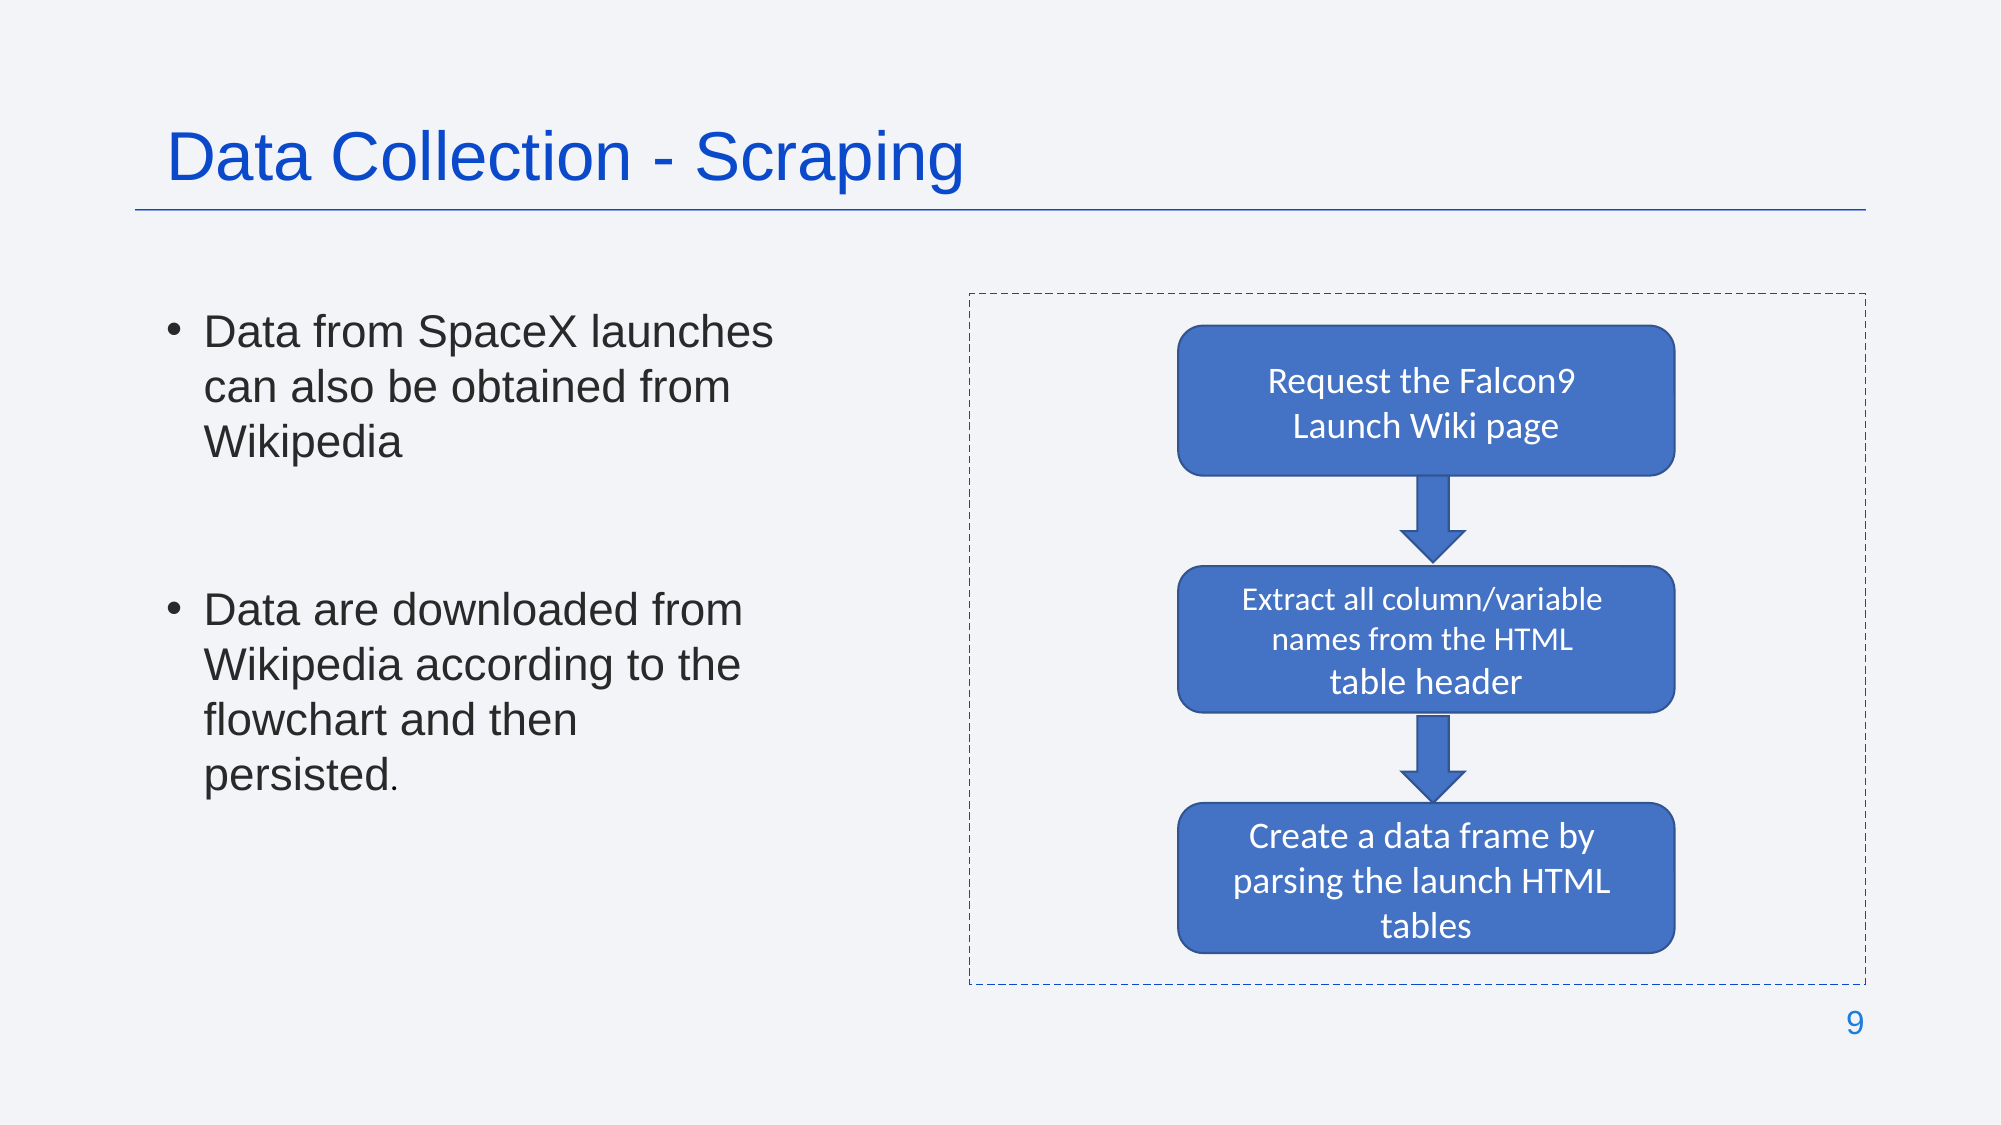

Data Collection - Scraping
Data from SpaceX launches can also be obtained from Wikipedia

Data are downloaded from Wikipedia according to the flowchart and then persisted.

Request the Falcon9
Launch Wiki page

Extract all column/variable
names from the HTML
table header

Create a data frame by
parsing the launch HTML
tables
9